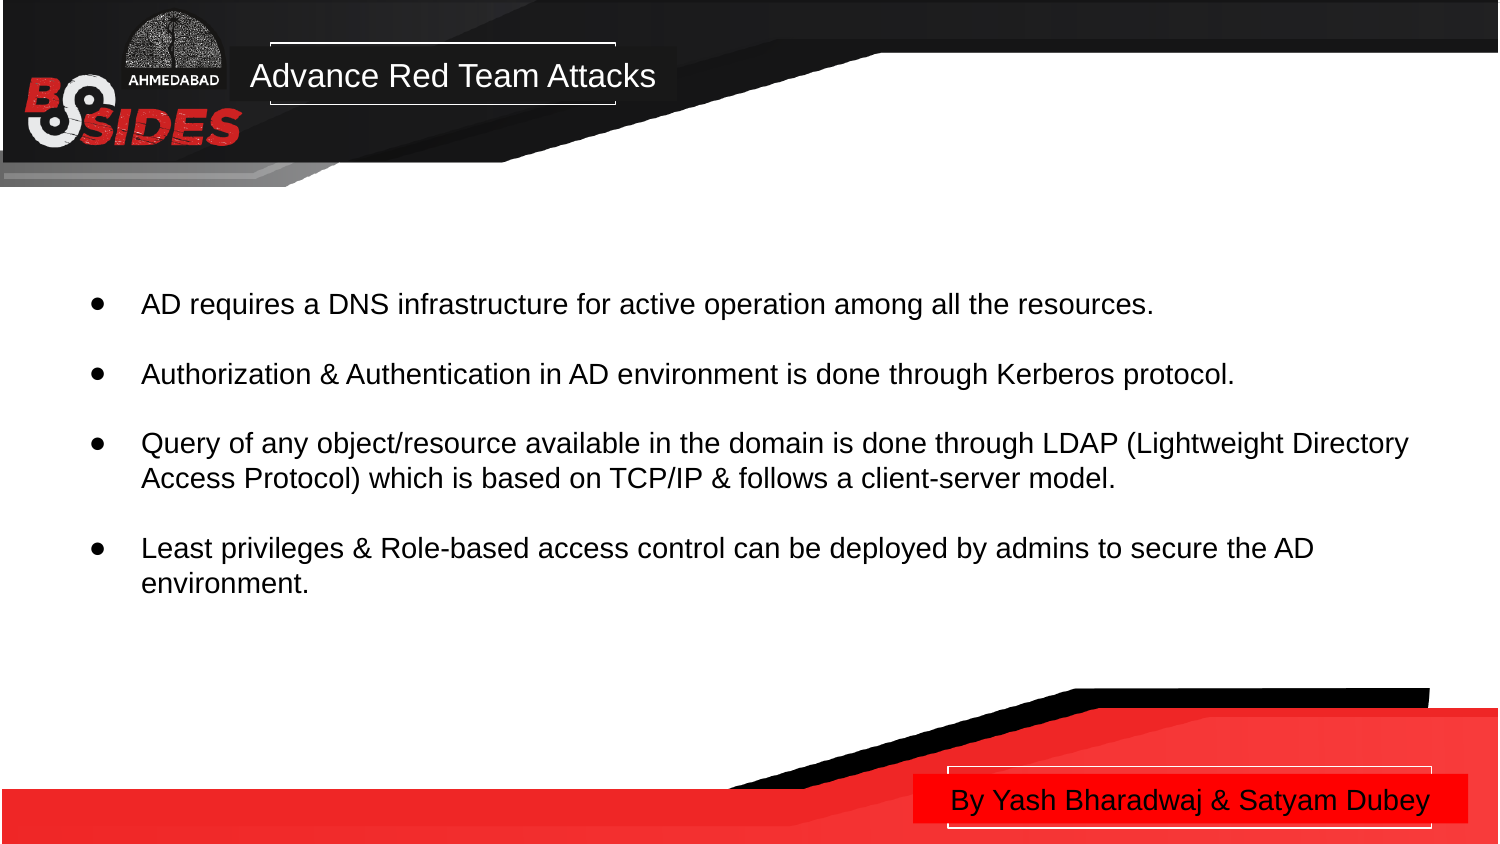

Advance Red Team Attacks
AD requires a DNS infrastructure for active operation among all the resources.

Authorization & Authentication in AD environment is done through Kerberos protocol.

Query of any object/resource available in the domain is done through LDAP (Lightweight Directory Access Protocol) which is based on TCP/IP & follows a client-server model.

Least privileges & Role-based access control can be deployed by admins to secure the AD environment.

By Yash Bharadwaj & Satyam Dubey